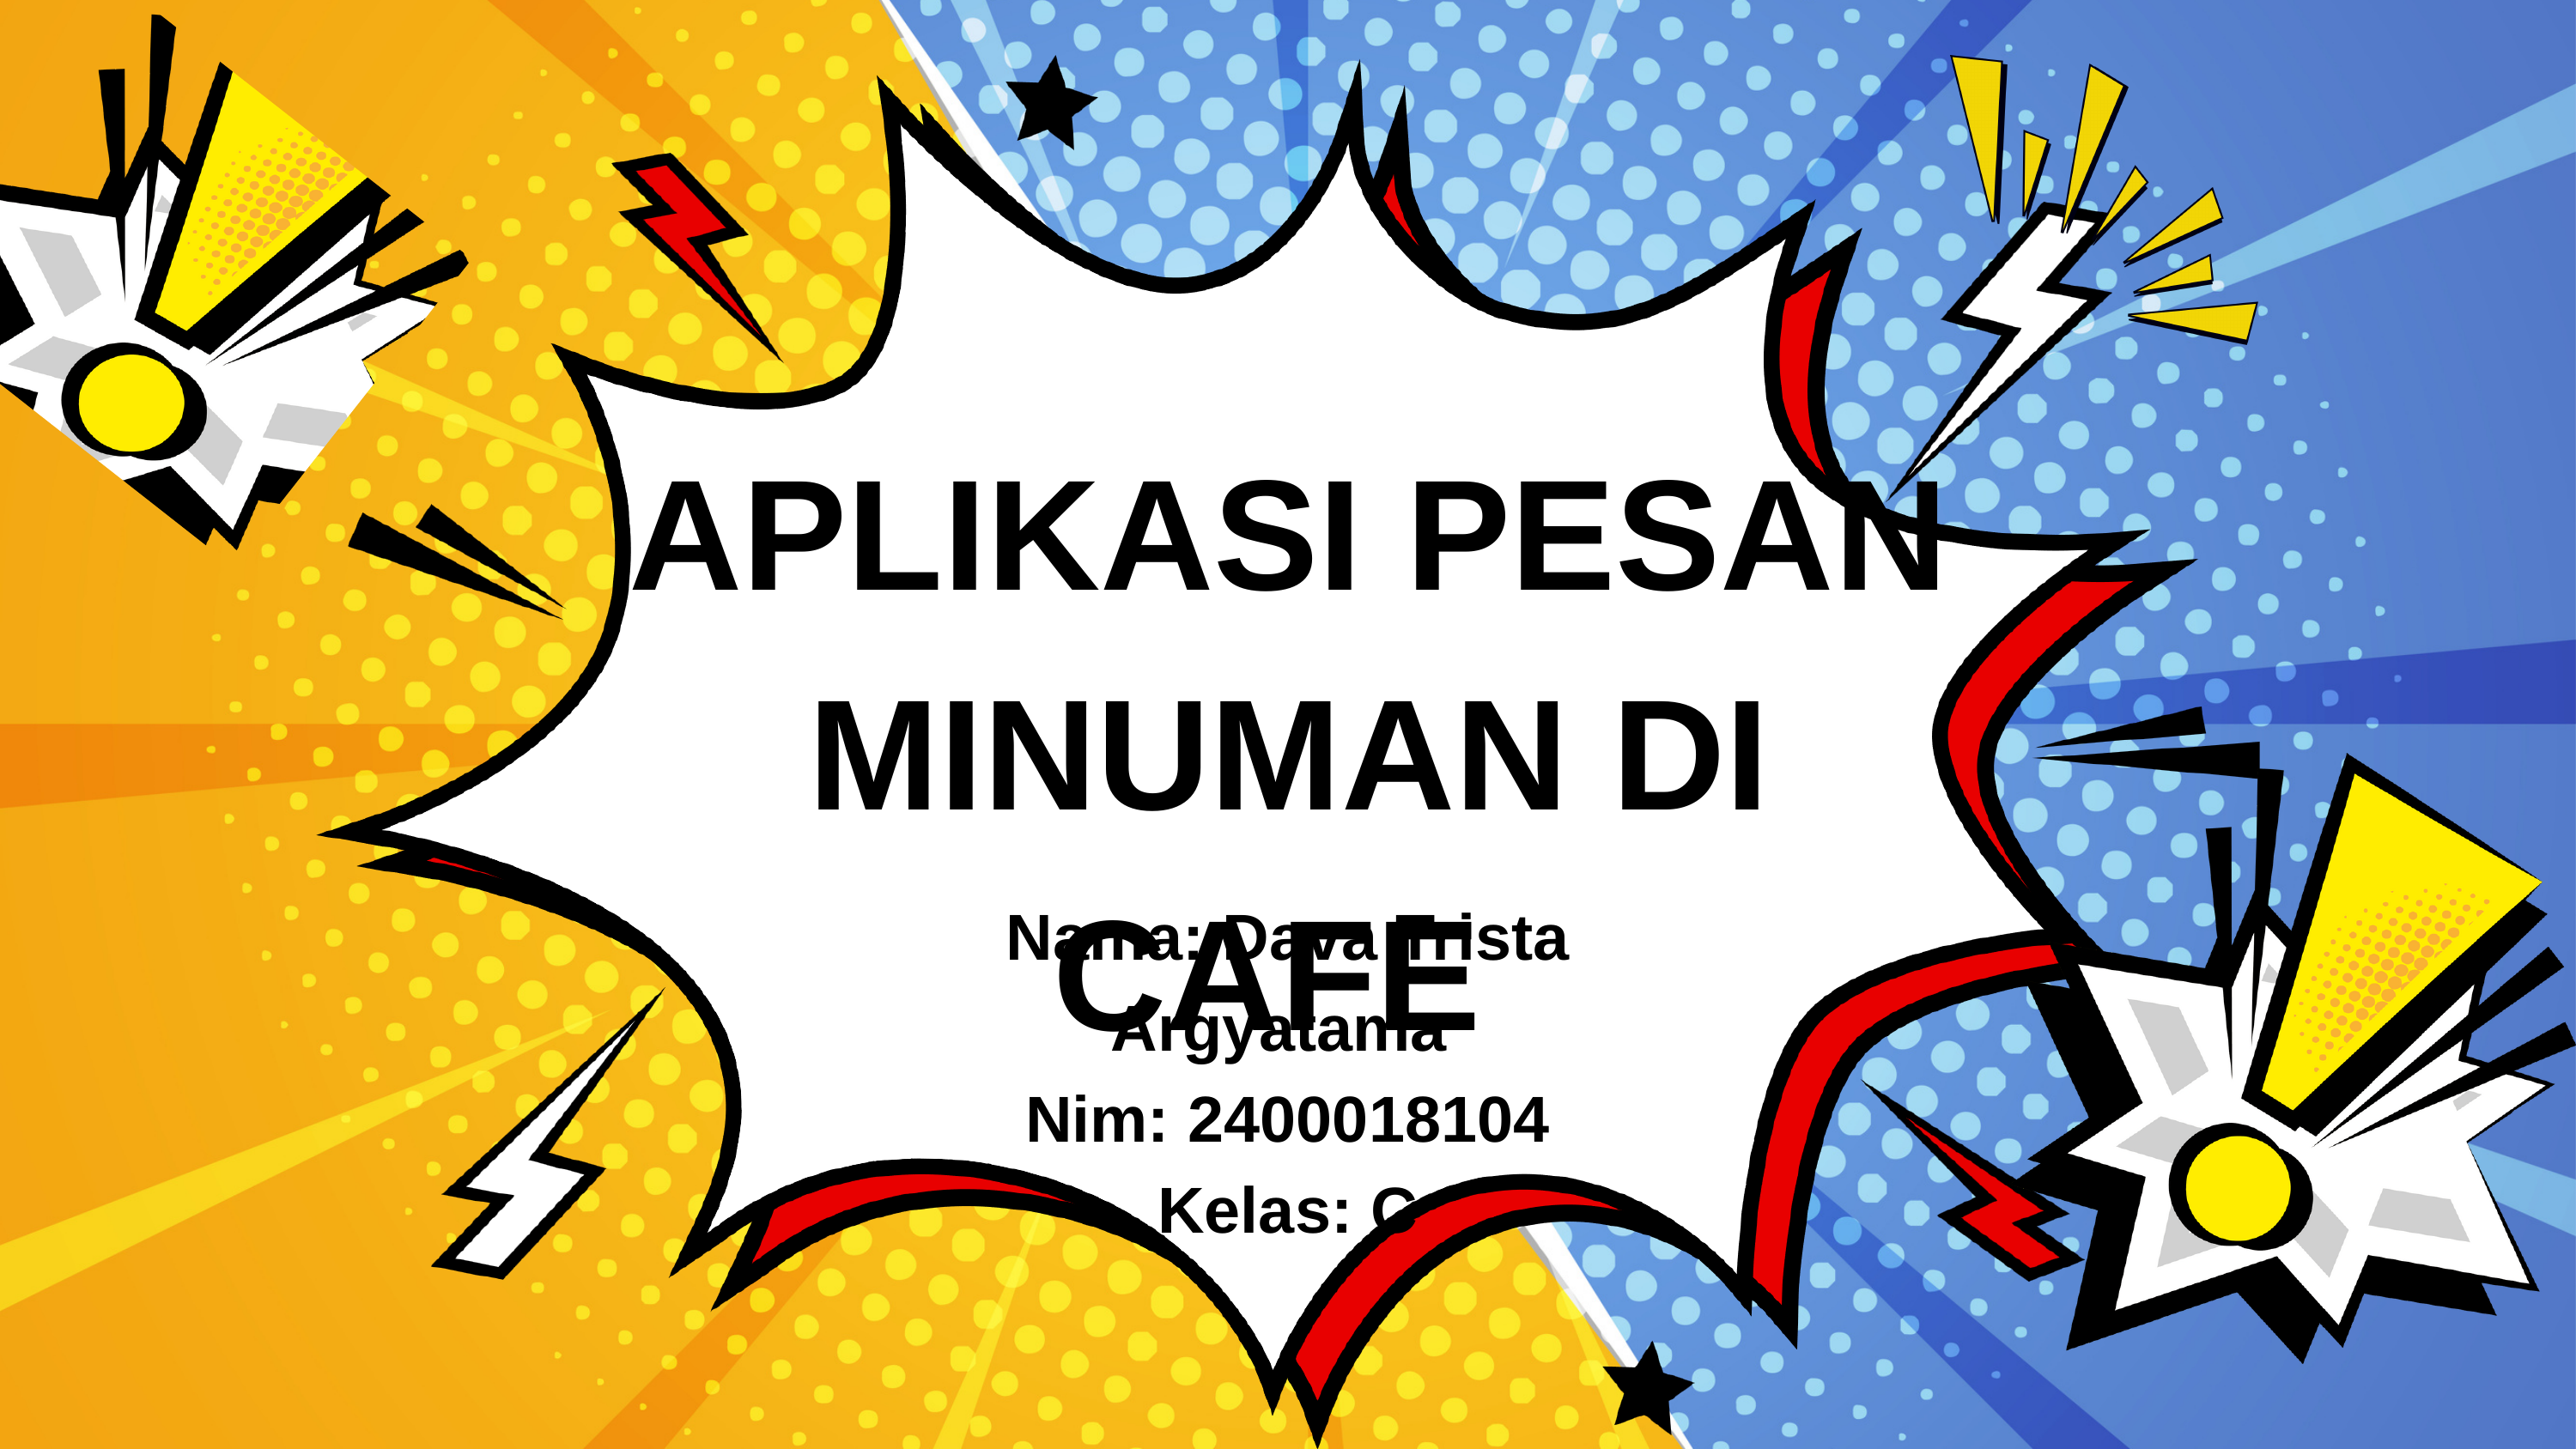

APLIKASI PESAN MINUMAN DI CAFE

Nama: Dava Trista Argyatama
Nim: 2400018104
Kelas: C